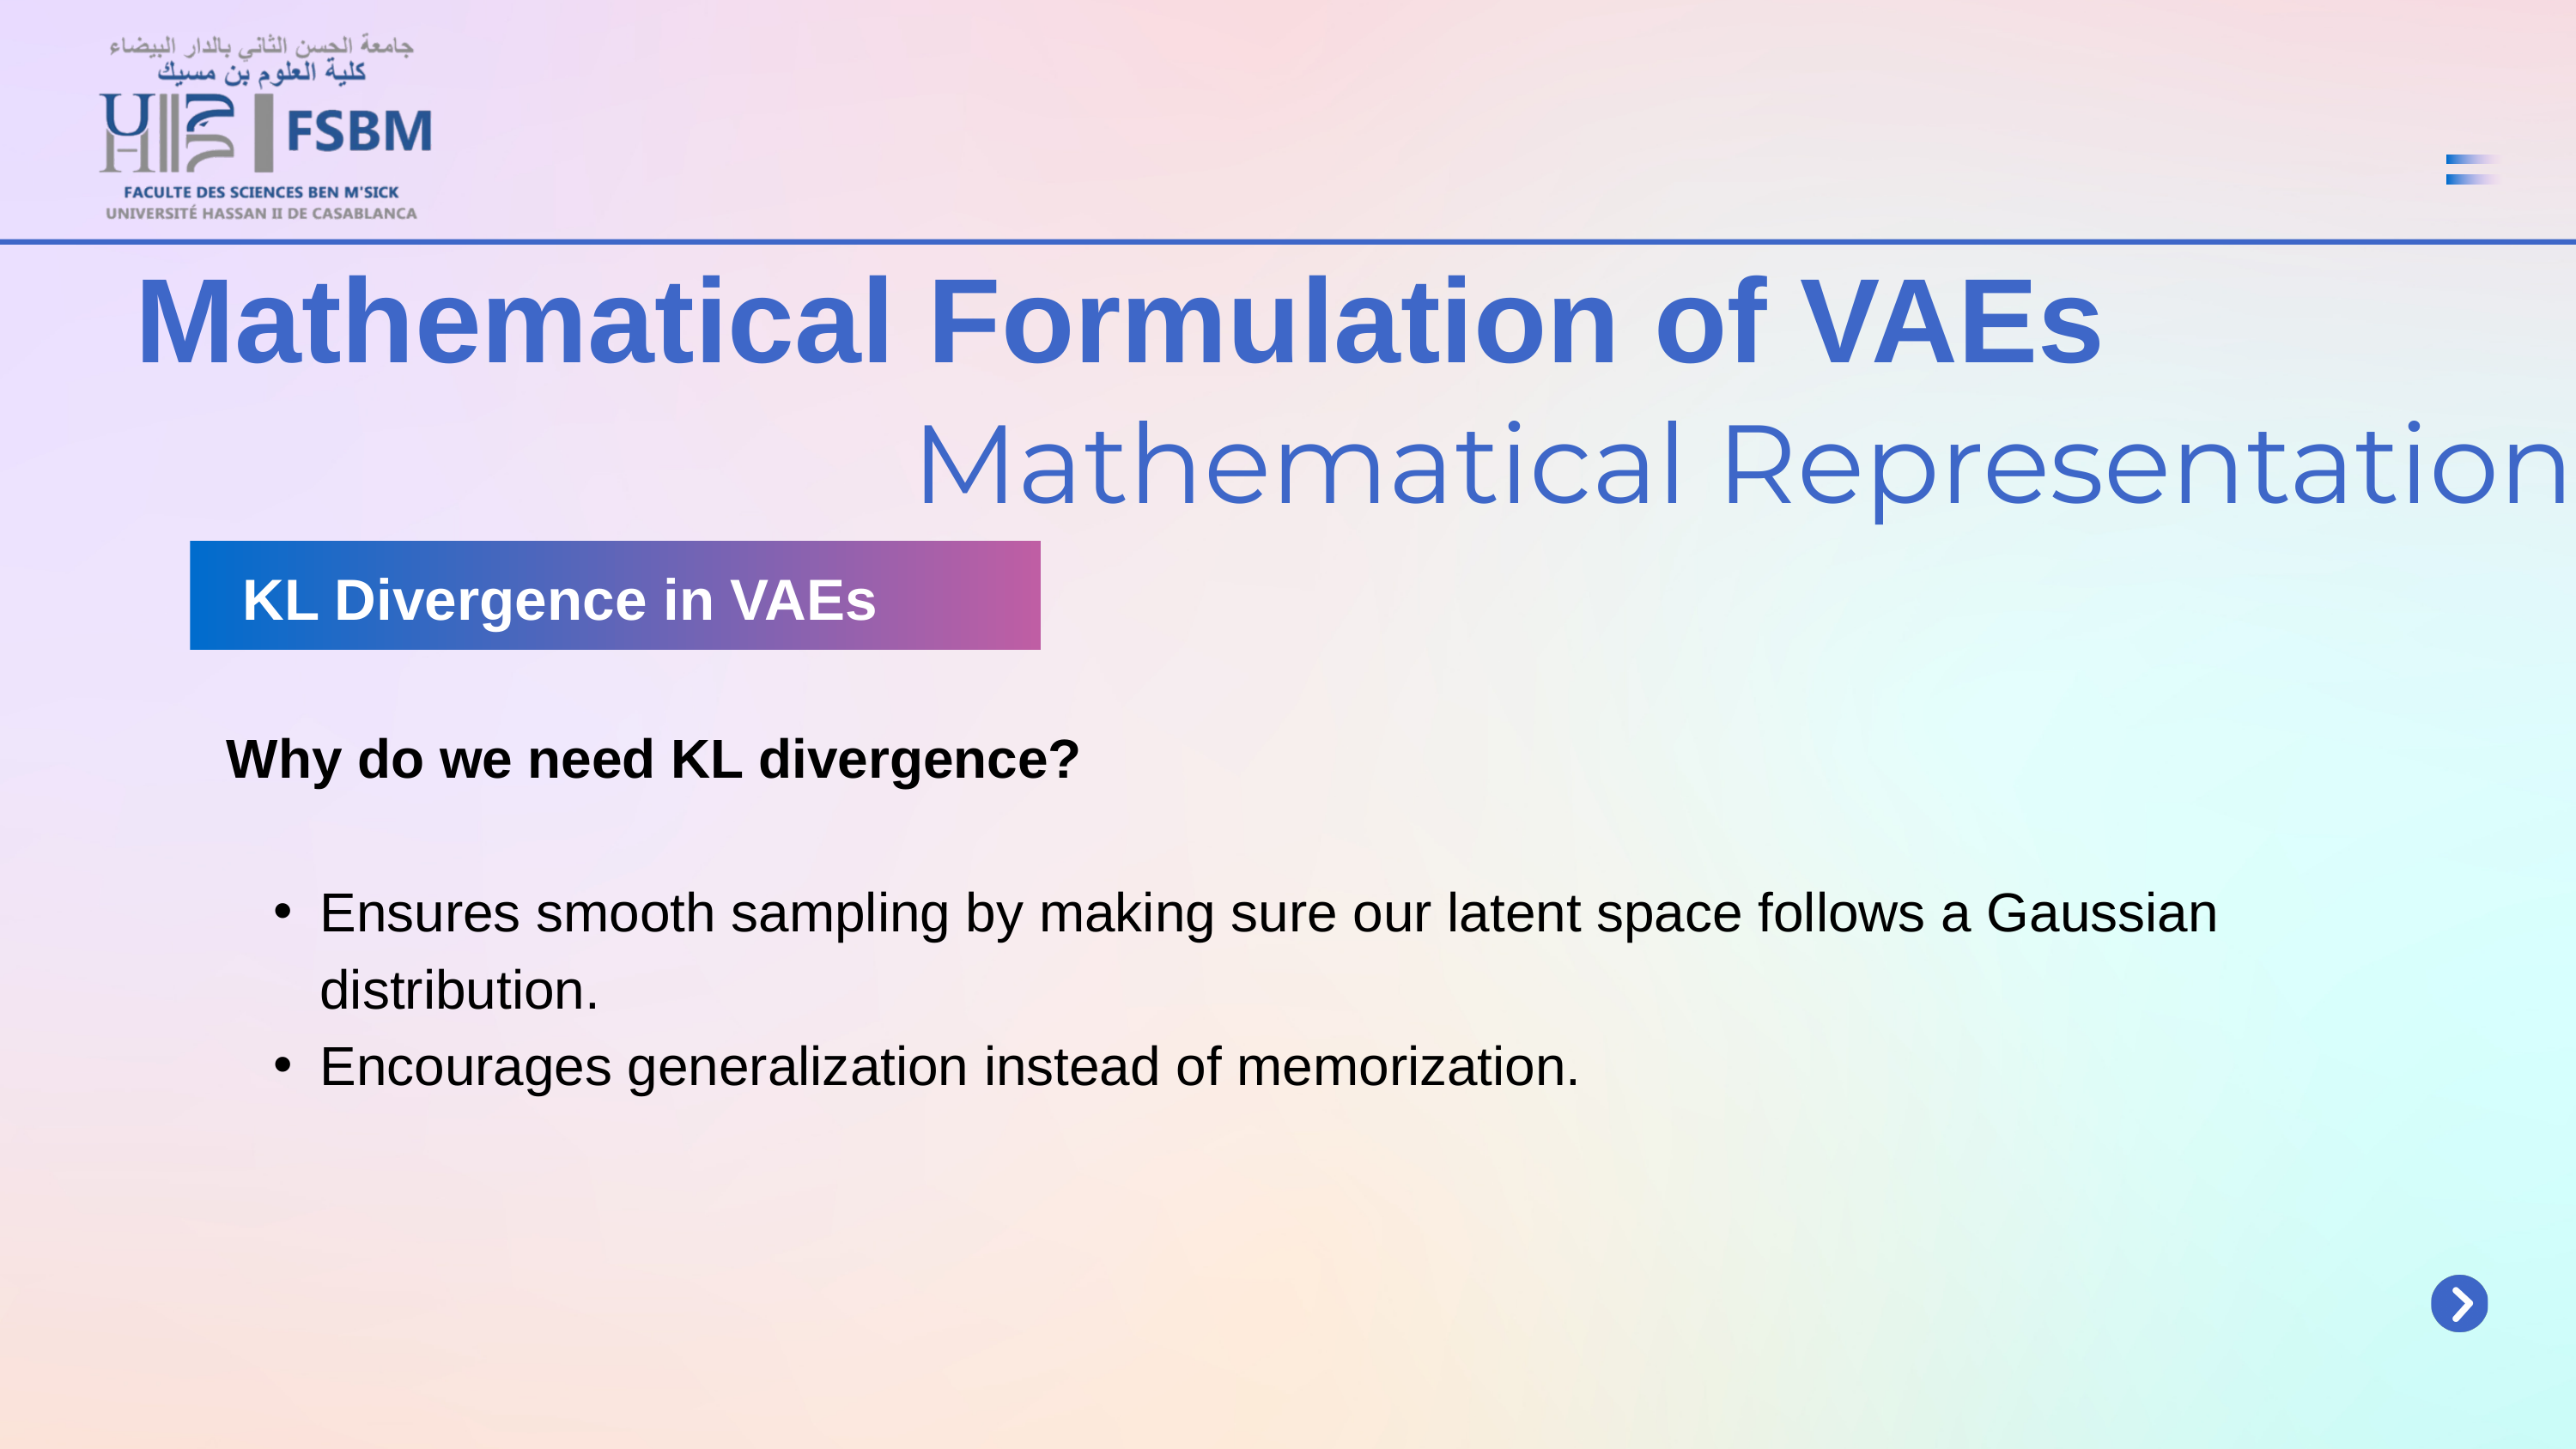

Mathematical Formulation of VAEs
Mathematical Representation

 KL Divergence in VAEs
Why do we need KL divergence?

Ensures smooth sampling by making sure our latent space follows a Gaussian distribution.
Encourages generalization instead of memorization.